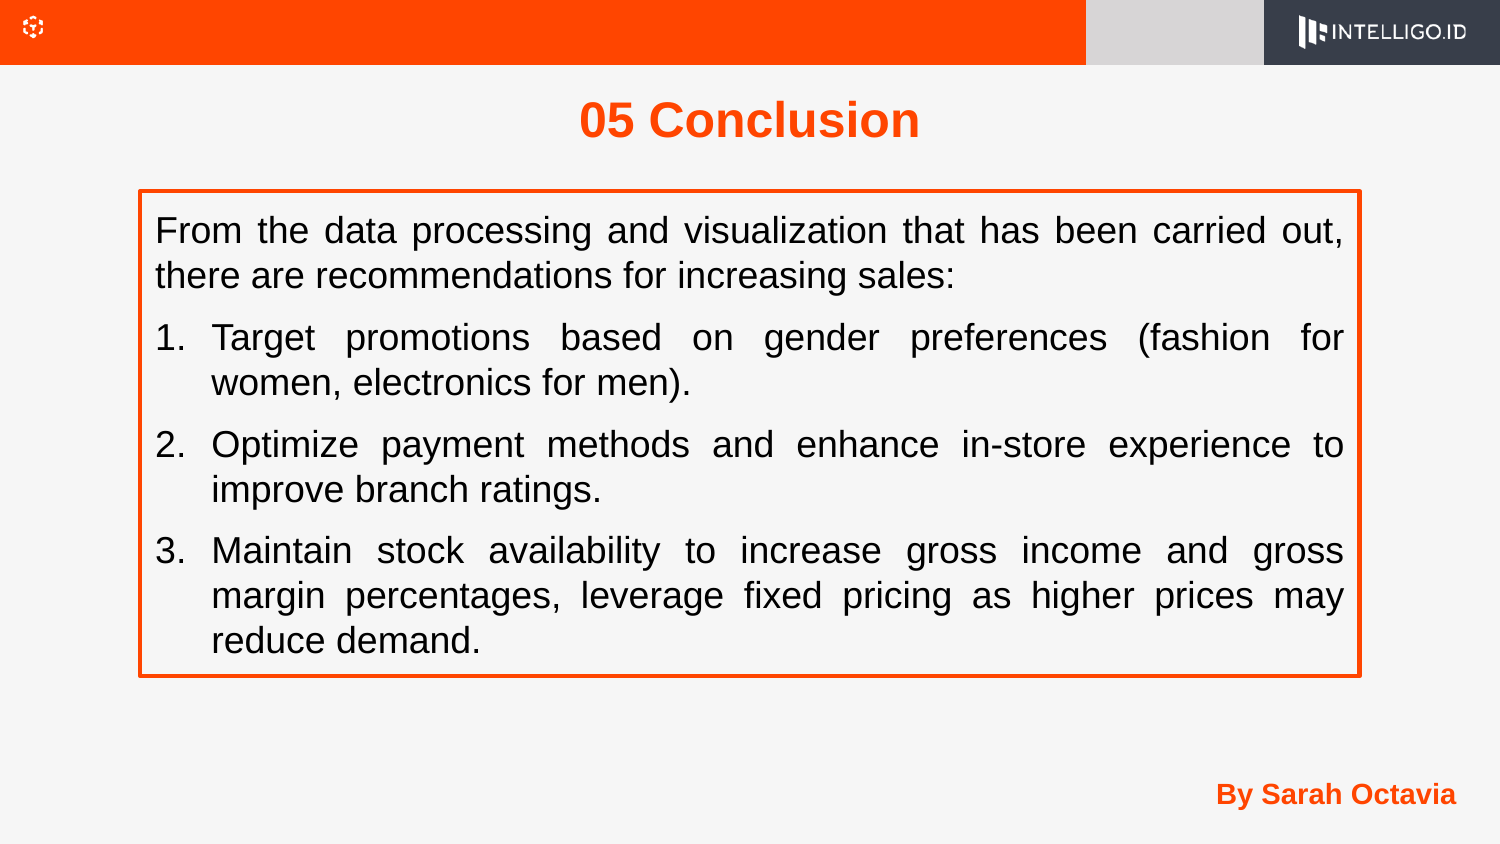

# 05 Conclusion
From the data processing and visualization that has been carried out, there are recommendations for increasing sales:
Target promotions based on gender preferences (fashion for women, electronics for men).
Optimize payment methods and enhance in-store experience to improve branch ratings.
Maintain stock availability to increase gross income and gross margin percentages, leverage fixed pricing as higher prices may reduce demand.
By Sarah Octavia